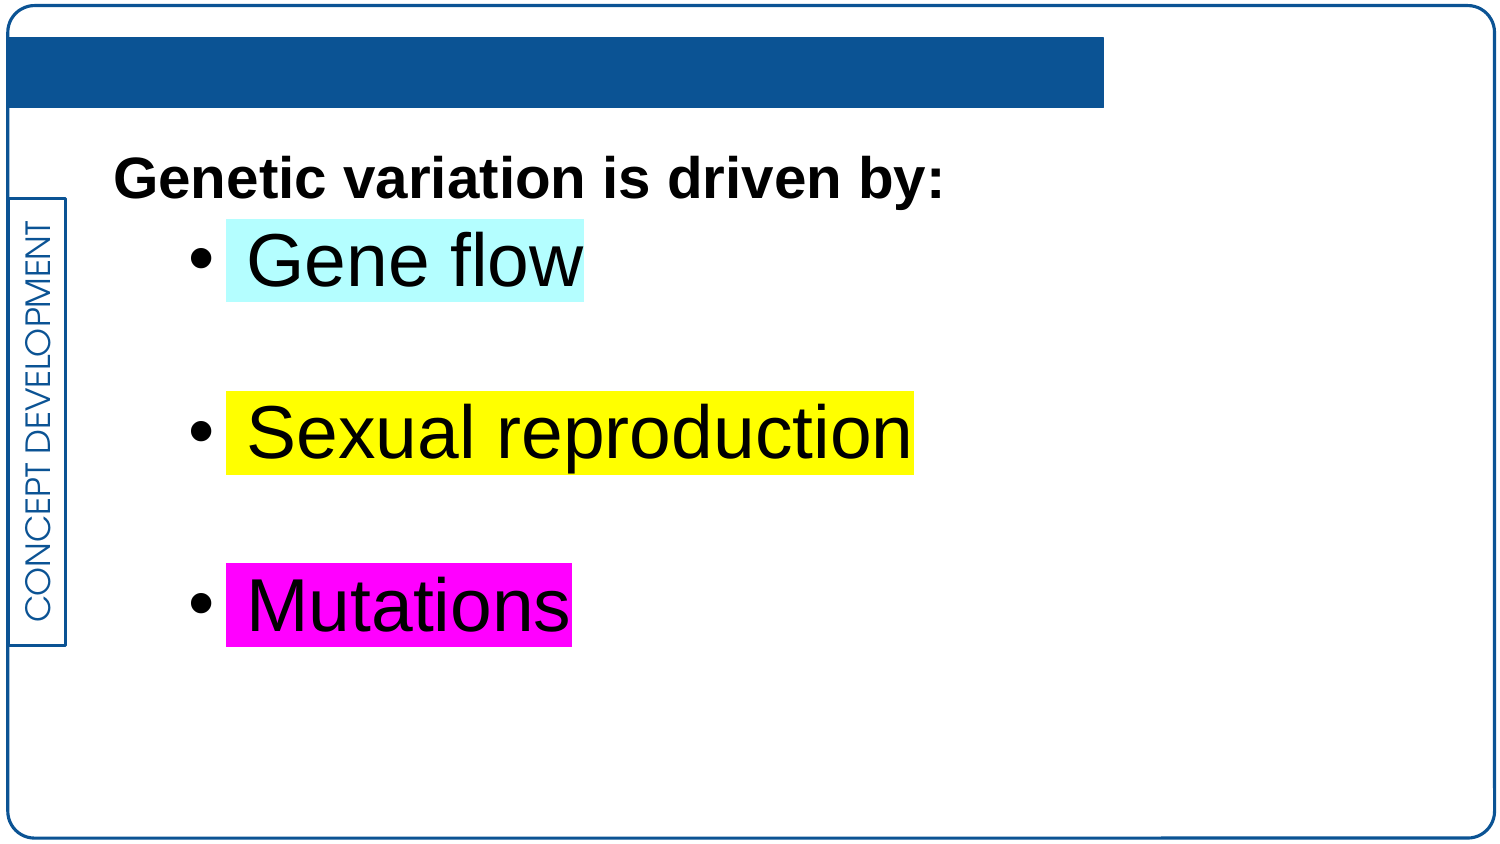

Genetic variation is driven by:
 Gene flow
 Sexual reproduction
 Mutations